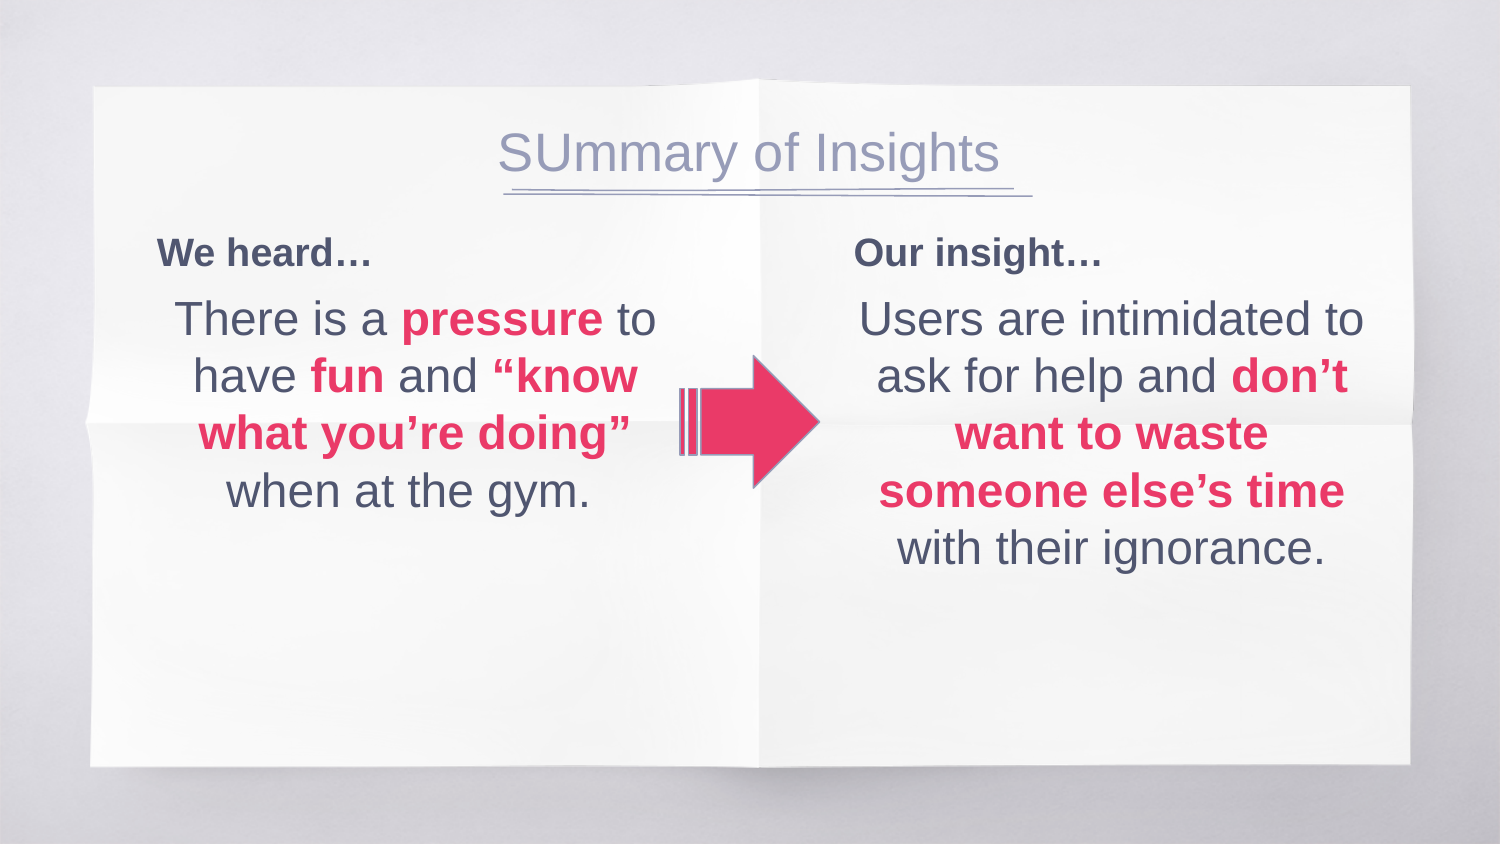

# SUmmary of Insights
We heard…
There is a pressure to have fun and “know what you’re doing” when at the gym.

Our insight…
Users are intimidated to ask for help and don’t want to waste someone else’s time with their ignorance.